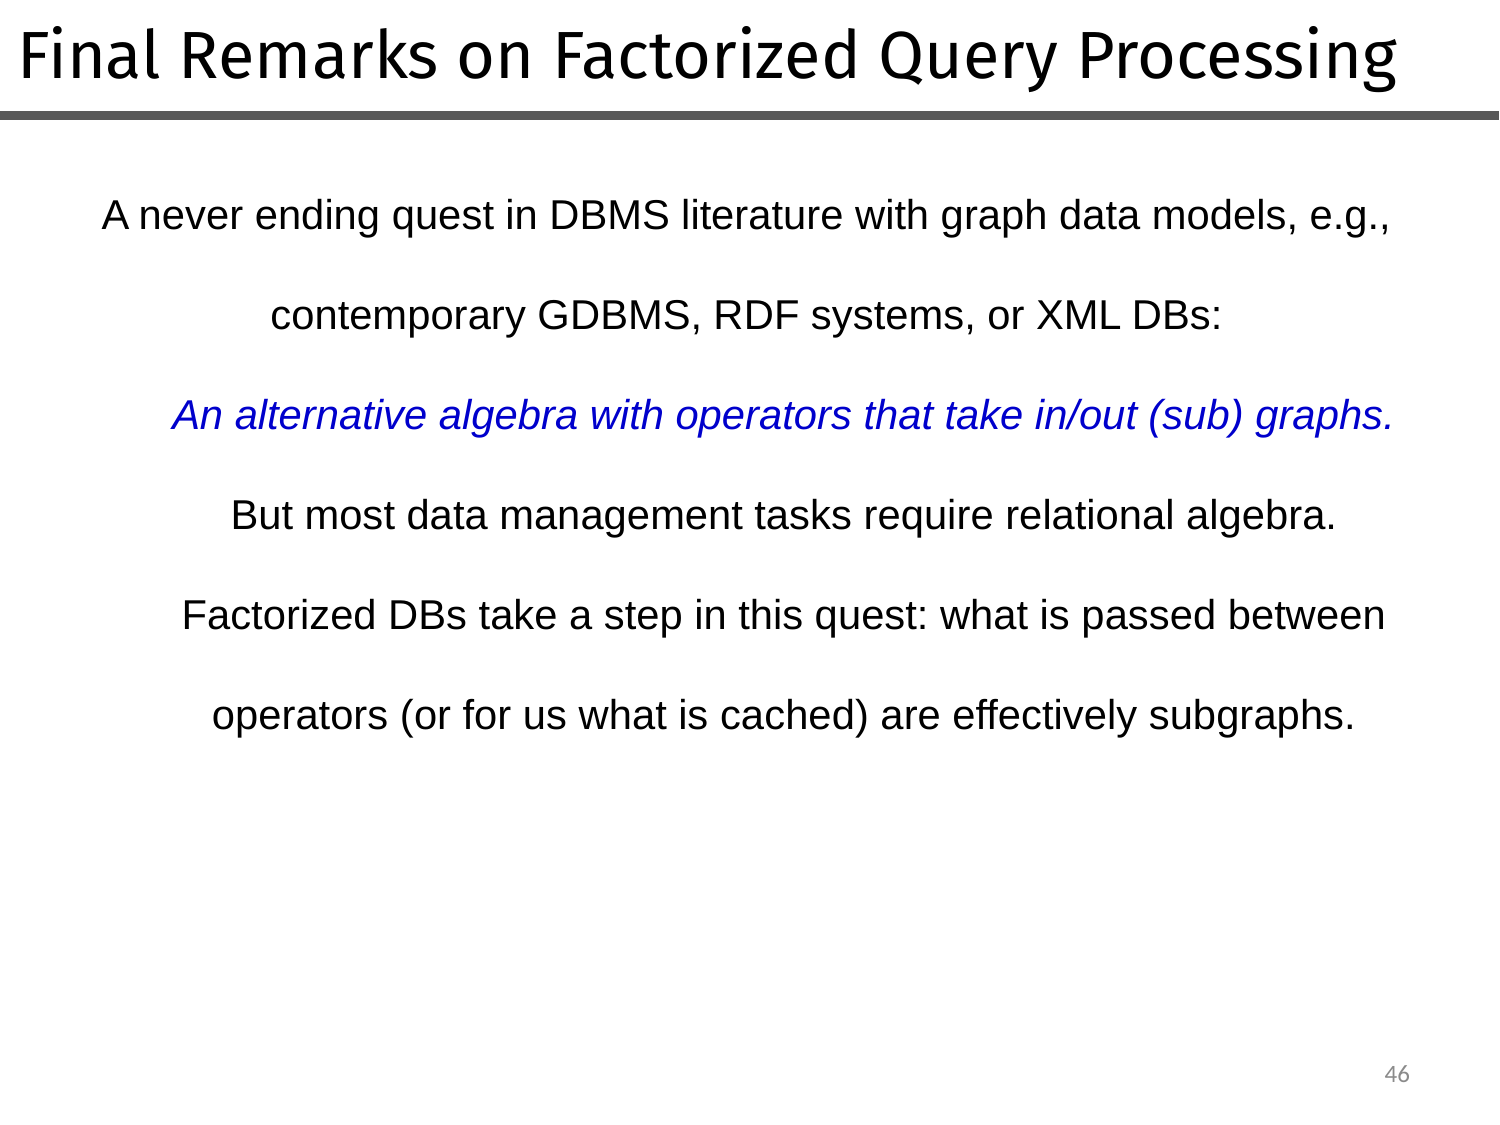

Final Remarks on Factorized Query Processing
A never ending quest in DBMS literature with graph data models, e.g., contemporary GDBMS, RDF systems, or XML DBs:
An alternative algebra with operators that take in/out (sub) graphs.
But most data management tasks require relational algebra.
Factorized DBs take a step in this quest: what is passed between operators (or for us what is cached) are effectively subgraphs.
46